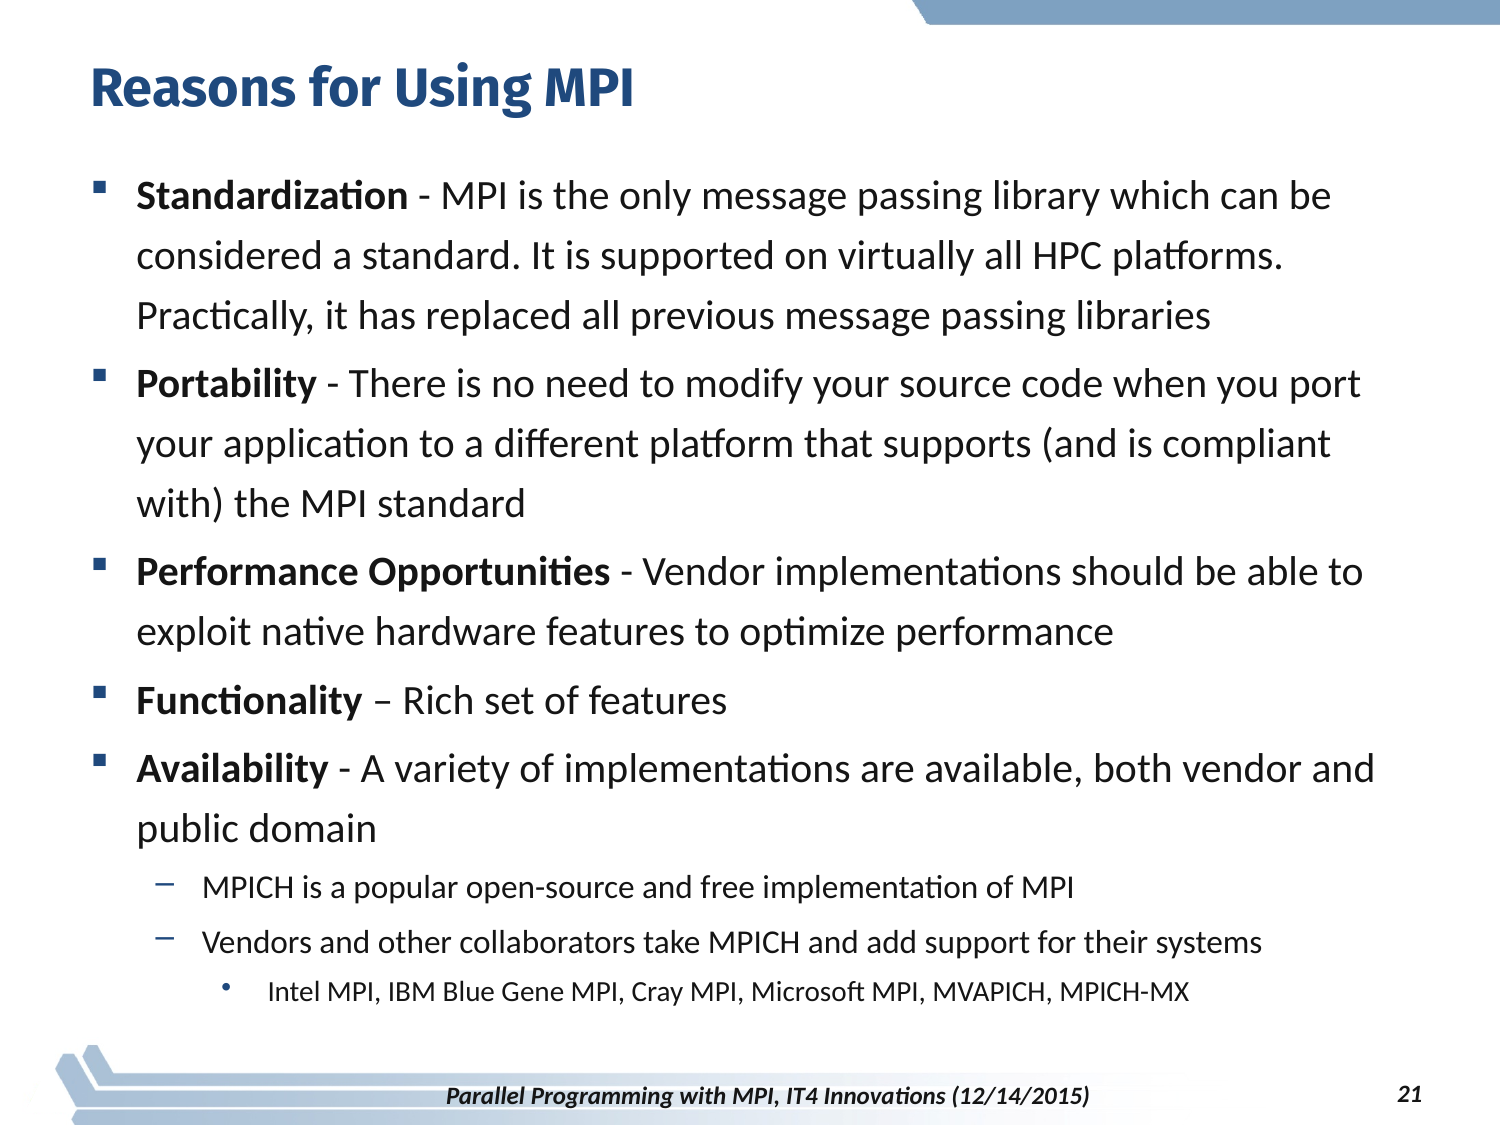

# Reasons for Using MPI
Standardization - MPI is the only message passing library which can be considered a standard. It is supported on virtually all HPC platforms. Practically, it has replaced all previous message passing libraries
Portability - There is no need to modify your source code when you port your application to a different platform that supports (and is compliant with) the MPI standard
Performance Opportunities - Vendor implementations should be able to exploit native hardware features to optimize performance
Functionality – Rich set of features
Availability - A variety of implementations are available, both vendor and public domain
MPICH is a popular open-source and free implementation of MPI
Vendors and other collaborators take MPICH and add support for their systems
Intel MPI, IBM Blue Gene MPI, Cray MPI, Microsoft MPI, MVAPICH, MPICH-MX
21
Parallel Programming with MPI, IT4 Innovations (12/14/2015)